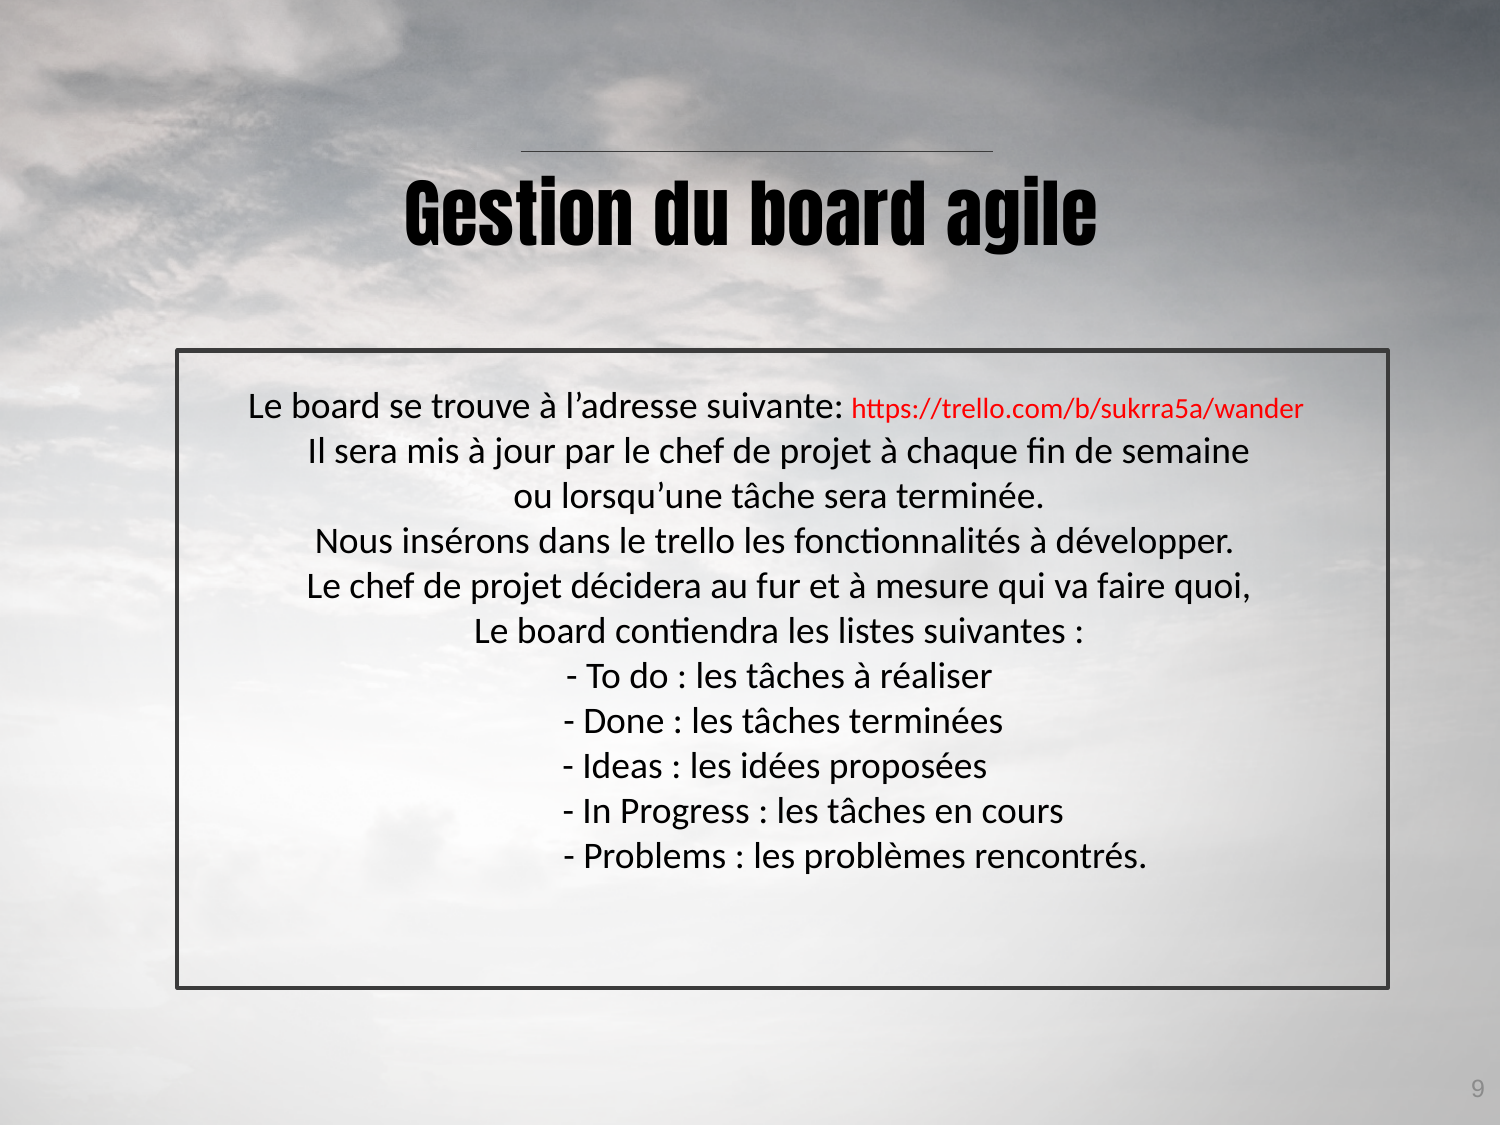

Gestion du board agile

Le board se trouve à l’adresse suivante: https://trello.com/b/sukrra5a/wander
Il sera mis à jour par le chef de projet à chaque fin de semaine
 ou lorsqu’une tâche sera terminée.
Nous insérons dans le trello les fonctionnalités à développer.
Le chef de projet décidera au fur et à mesure qui va faire quoi,
 Le board contiendra les listes suivantes :
 - To do : les tâches à réaliser
  - Done : les tâches terminées
- Ideas : les idées proposées
         - In Progress : les tâches en cours
                   - Problems : les problèmes rencontrés.
9